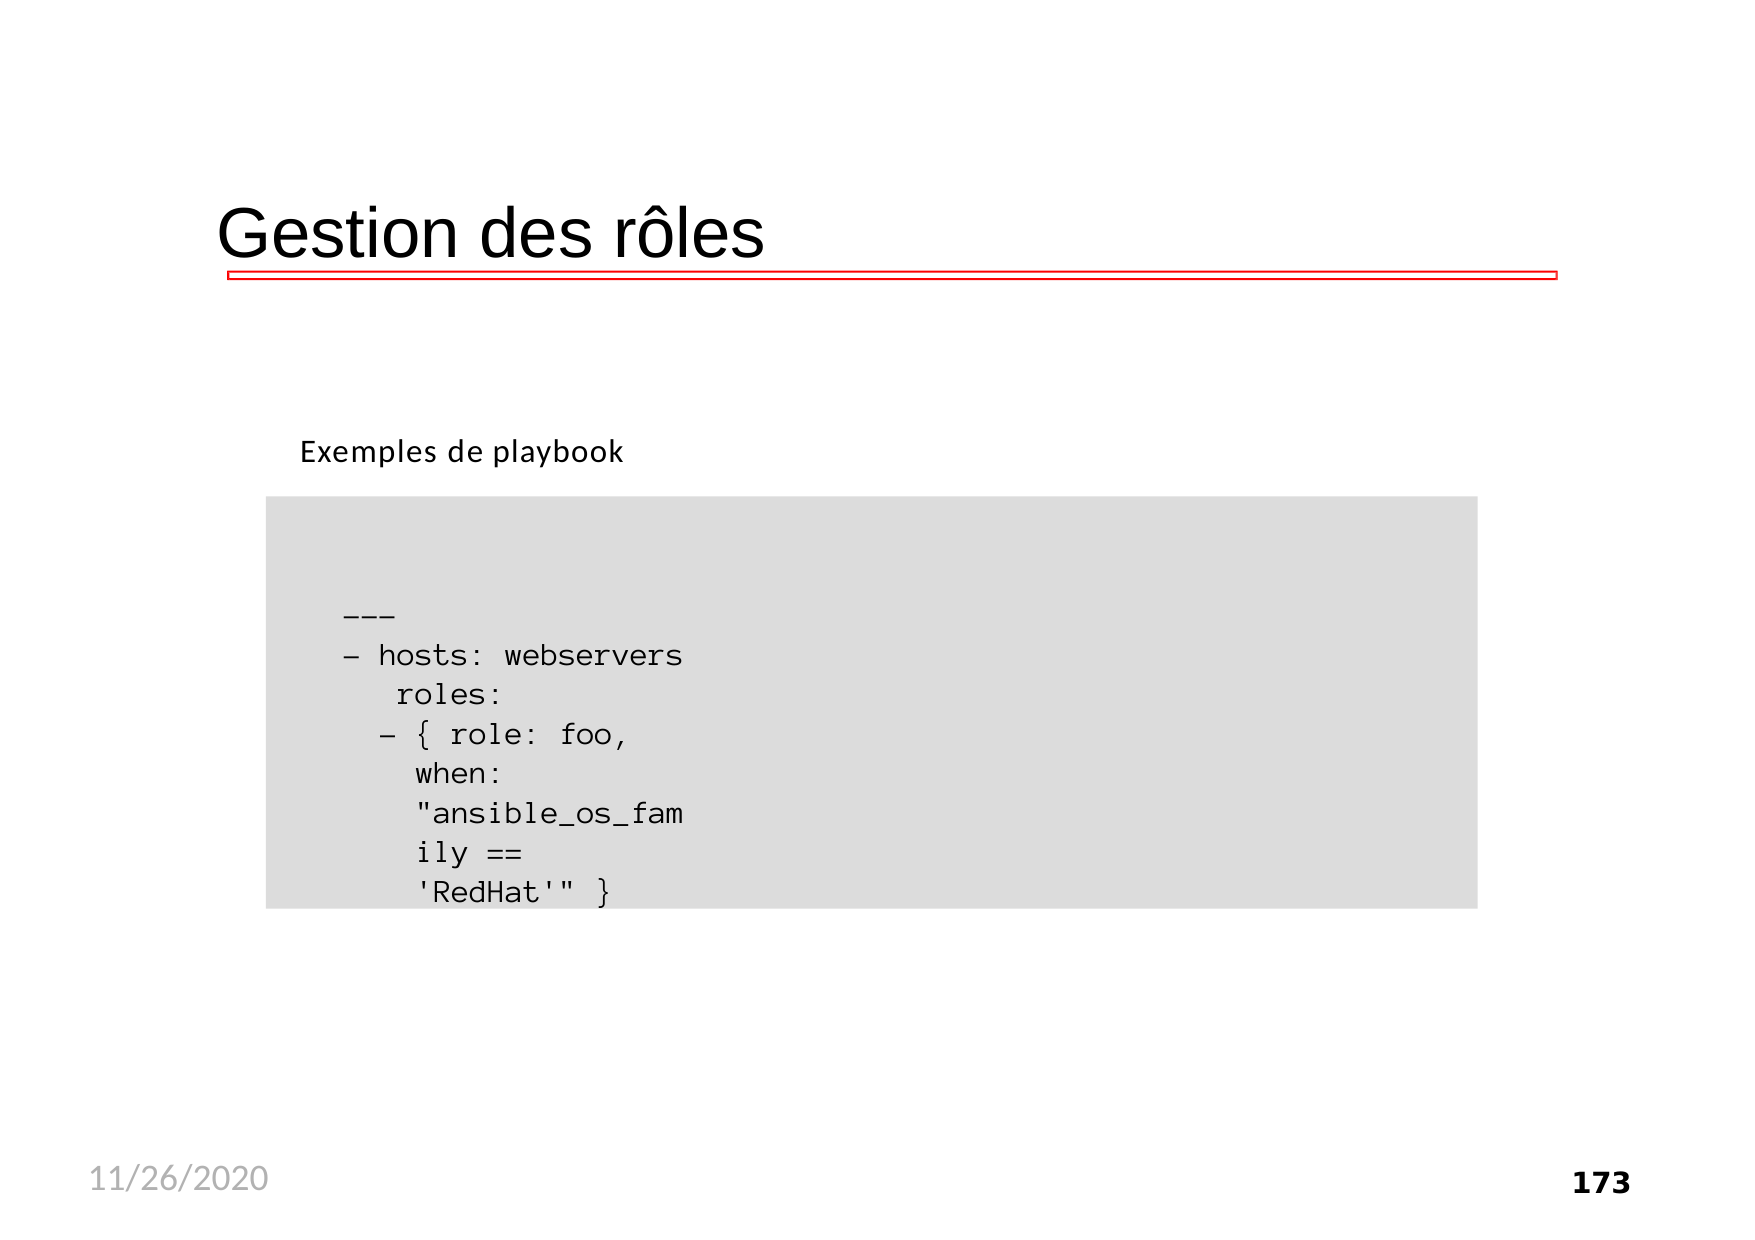

# Gestion des rôles
Exemples de playbook

---
- hosts: webservers  roles:
- { role: foo, when: "ansible_os_family == 'RedHat'" }
11/26/2020
173